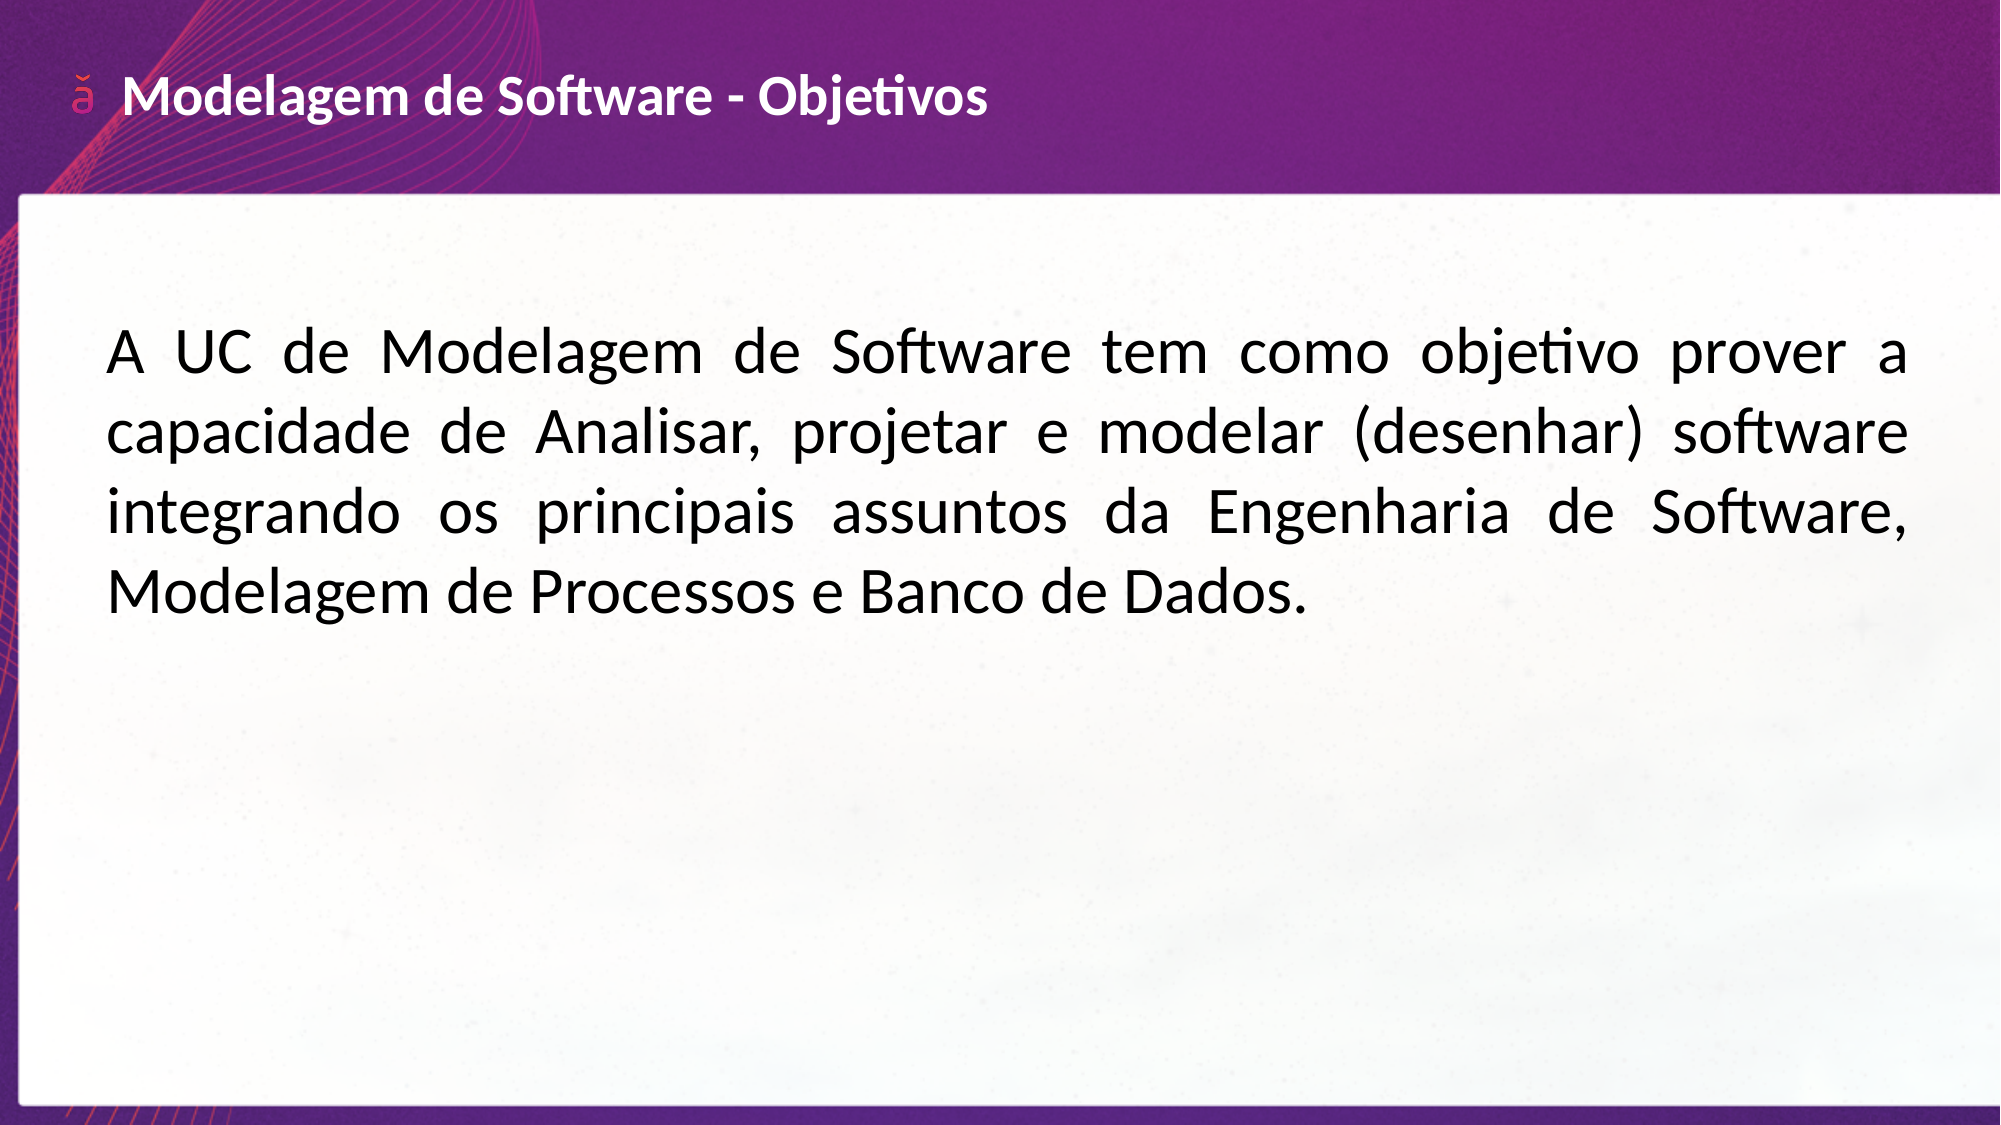

Modelagem de Software - Objetivos
A UC de Modelagem de Software tem como objetivo prover a capacidade de Analisar, projetar e modelar (desenhar) software integrando os principais assuntos da Engenharia de Software, Modelagem de Processos e Banco de Dados.